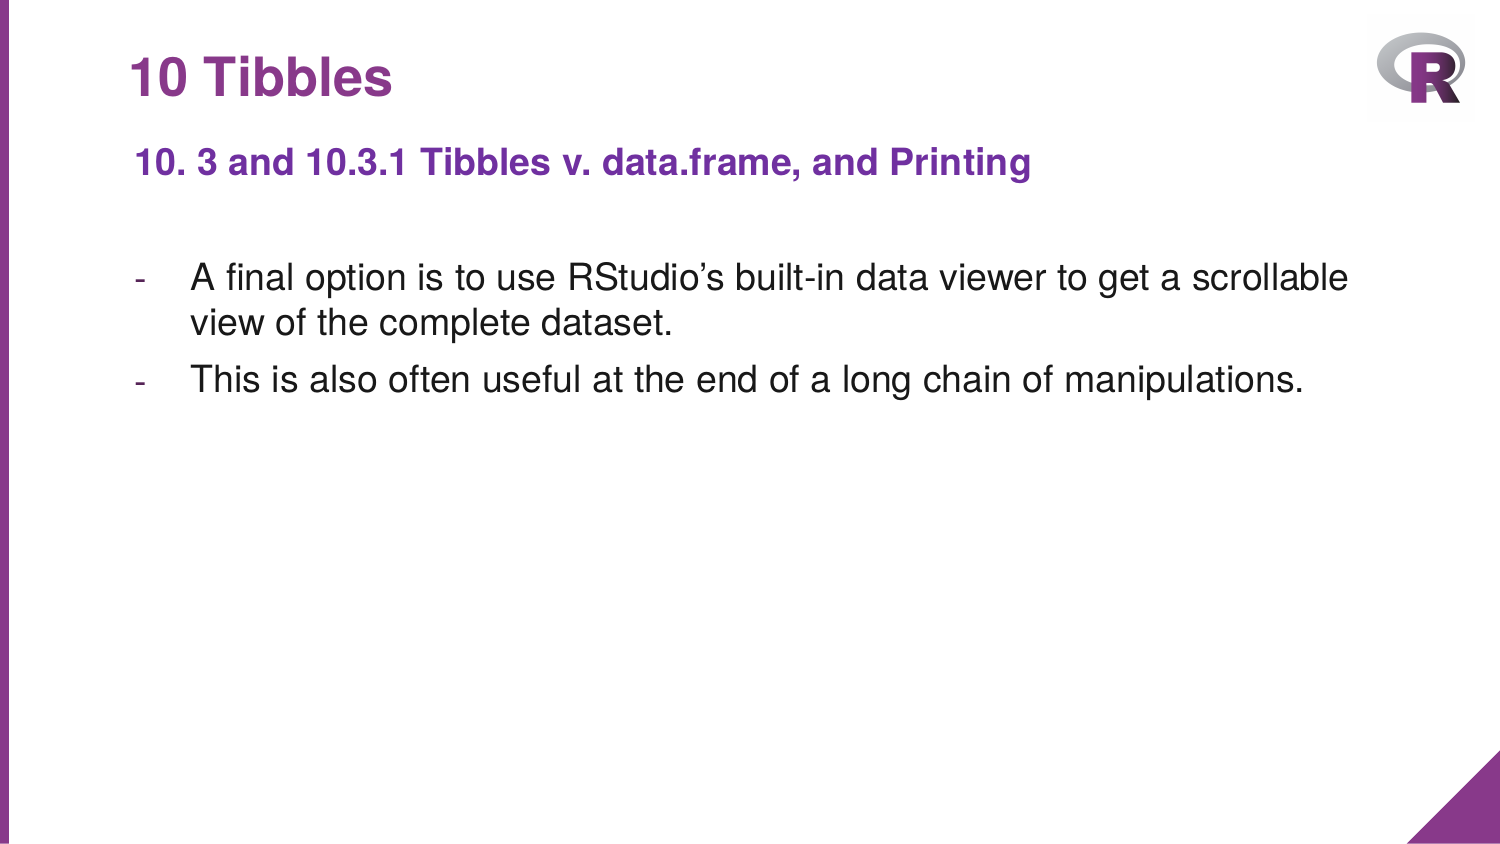

# 10 Tibbles
10. 3 and 10.3.1 Tibbles v. data.frame, and Printing

A final option is to use RStudio’s built-in data viewer to get a scrollable view of the complete dataset.
This is also often useful at the end of a long chain of manipulations.